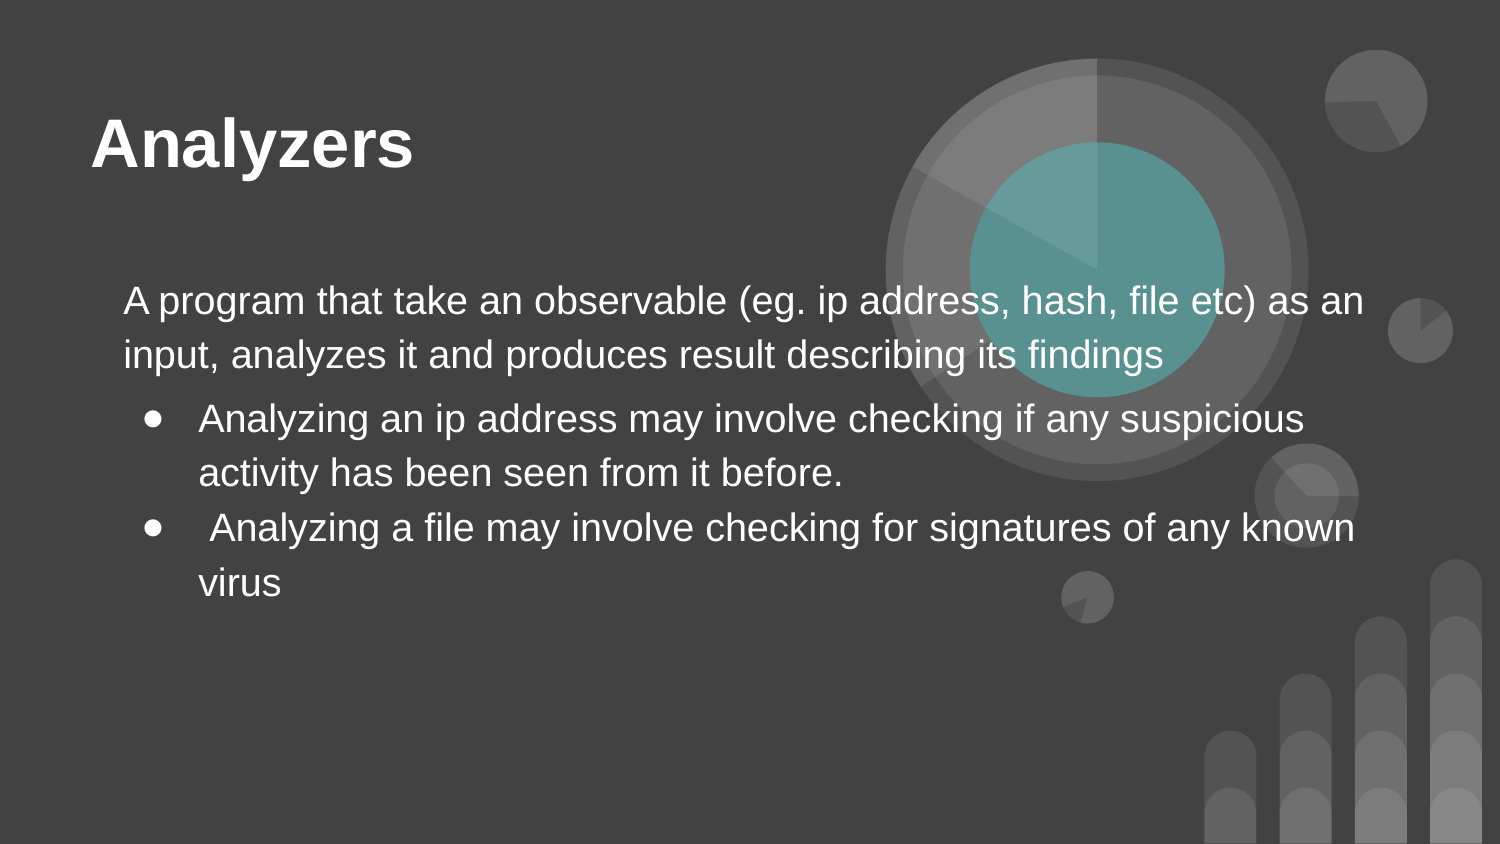

Analyzers
A program that take an observable (eg. ip address, hash, file etc) as an input, analyzes it and produces result describing its findings
Analyzing an ip address may involve checking if any suspicious activity has been seen from it before.
 Analyzing a file may involve checking for signatures of any known virus